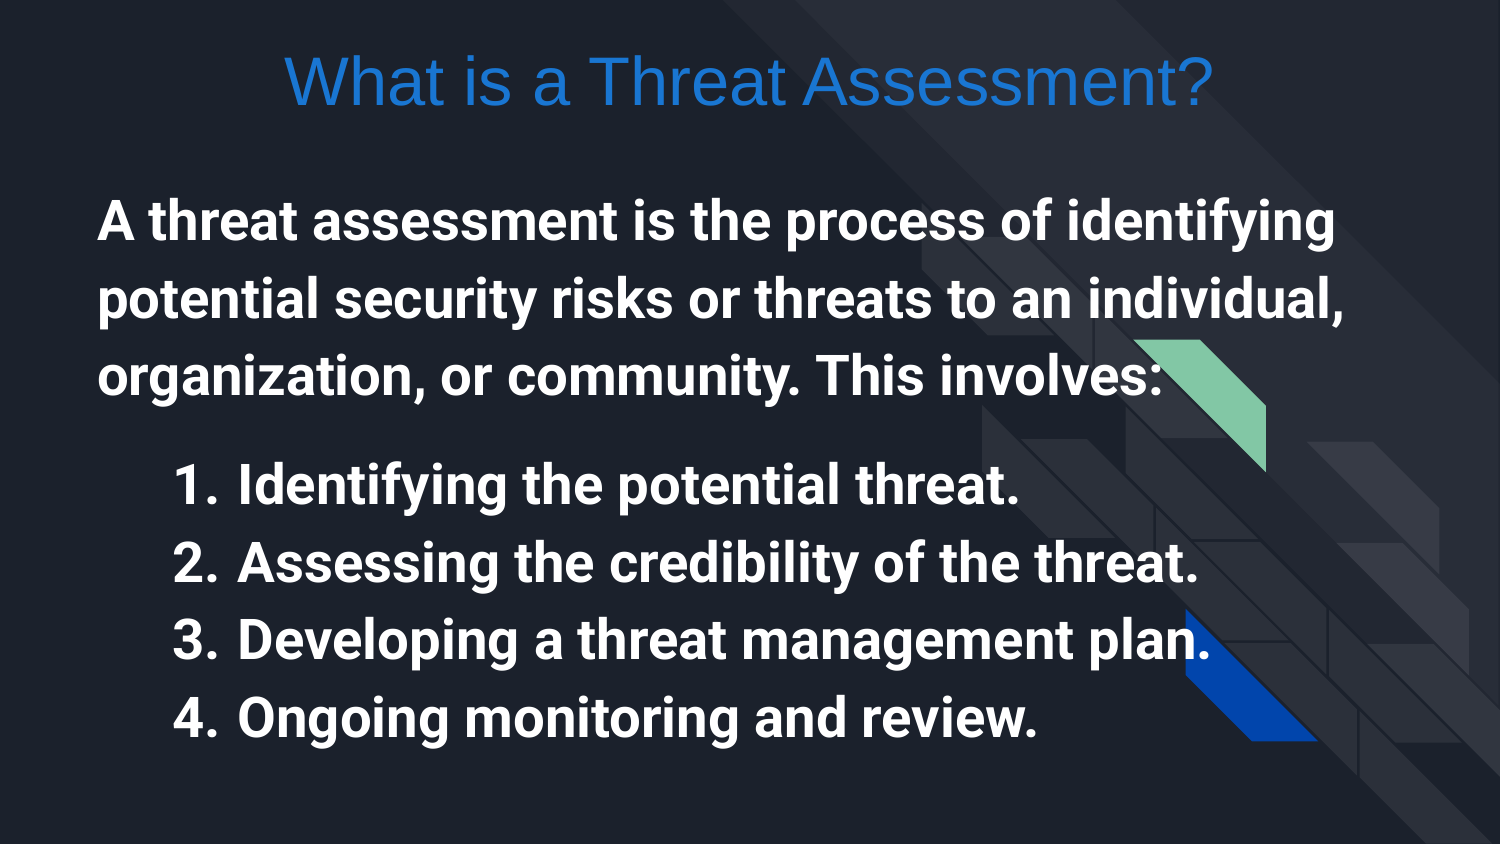

# What is a Threat Assessment?
A threat assessment is the process of identifying potential security risks or threats to an individual, organization, or community. This involves:
Identifying the potential threat.
Assessing the credibility of the threat.
Developing a threat management plan.
Ongoing monitoring and review.